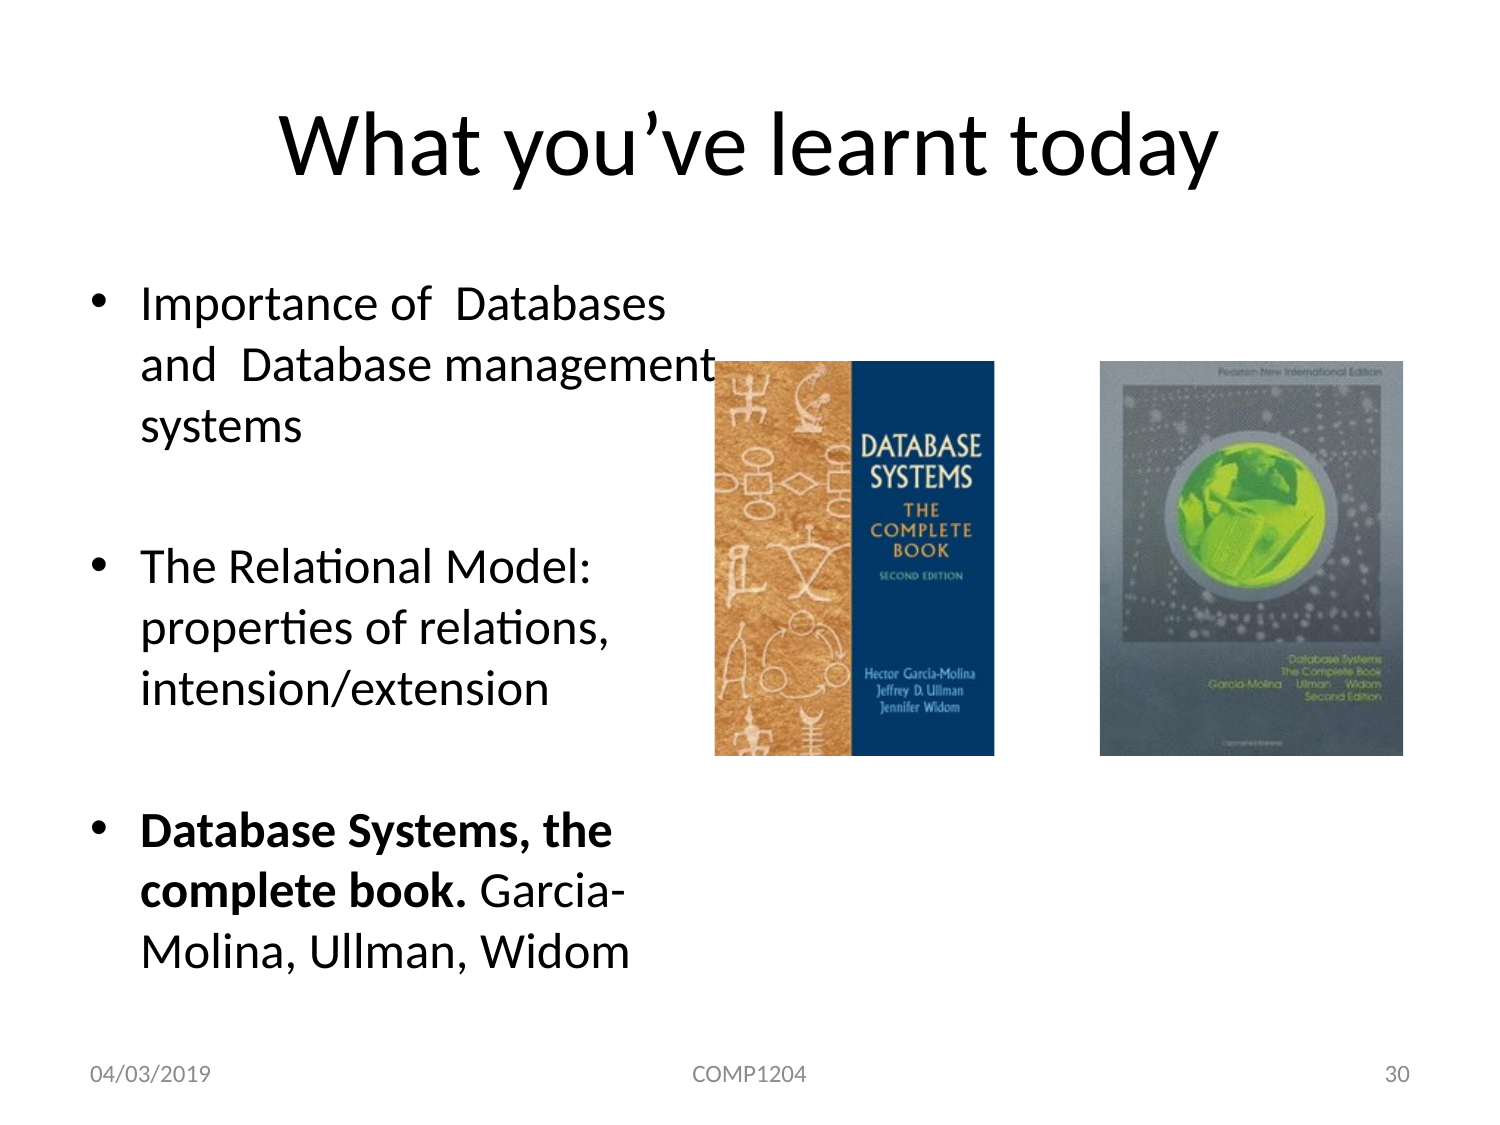

# What you’ve learnt today
Importance of  Databases and  Database management  systems

The Relational Model:  properties of relations,  intension/extension

Database Systems, the  complete book. Garcia-  Molina, Ullman, Widom

04/03/2019
COMP1204
30